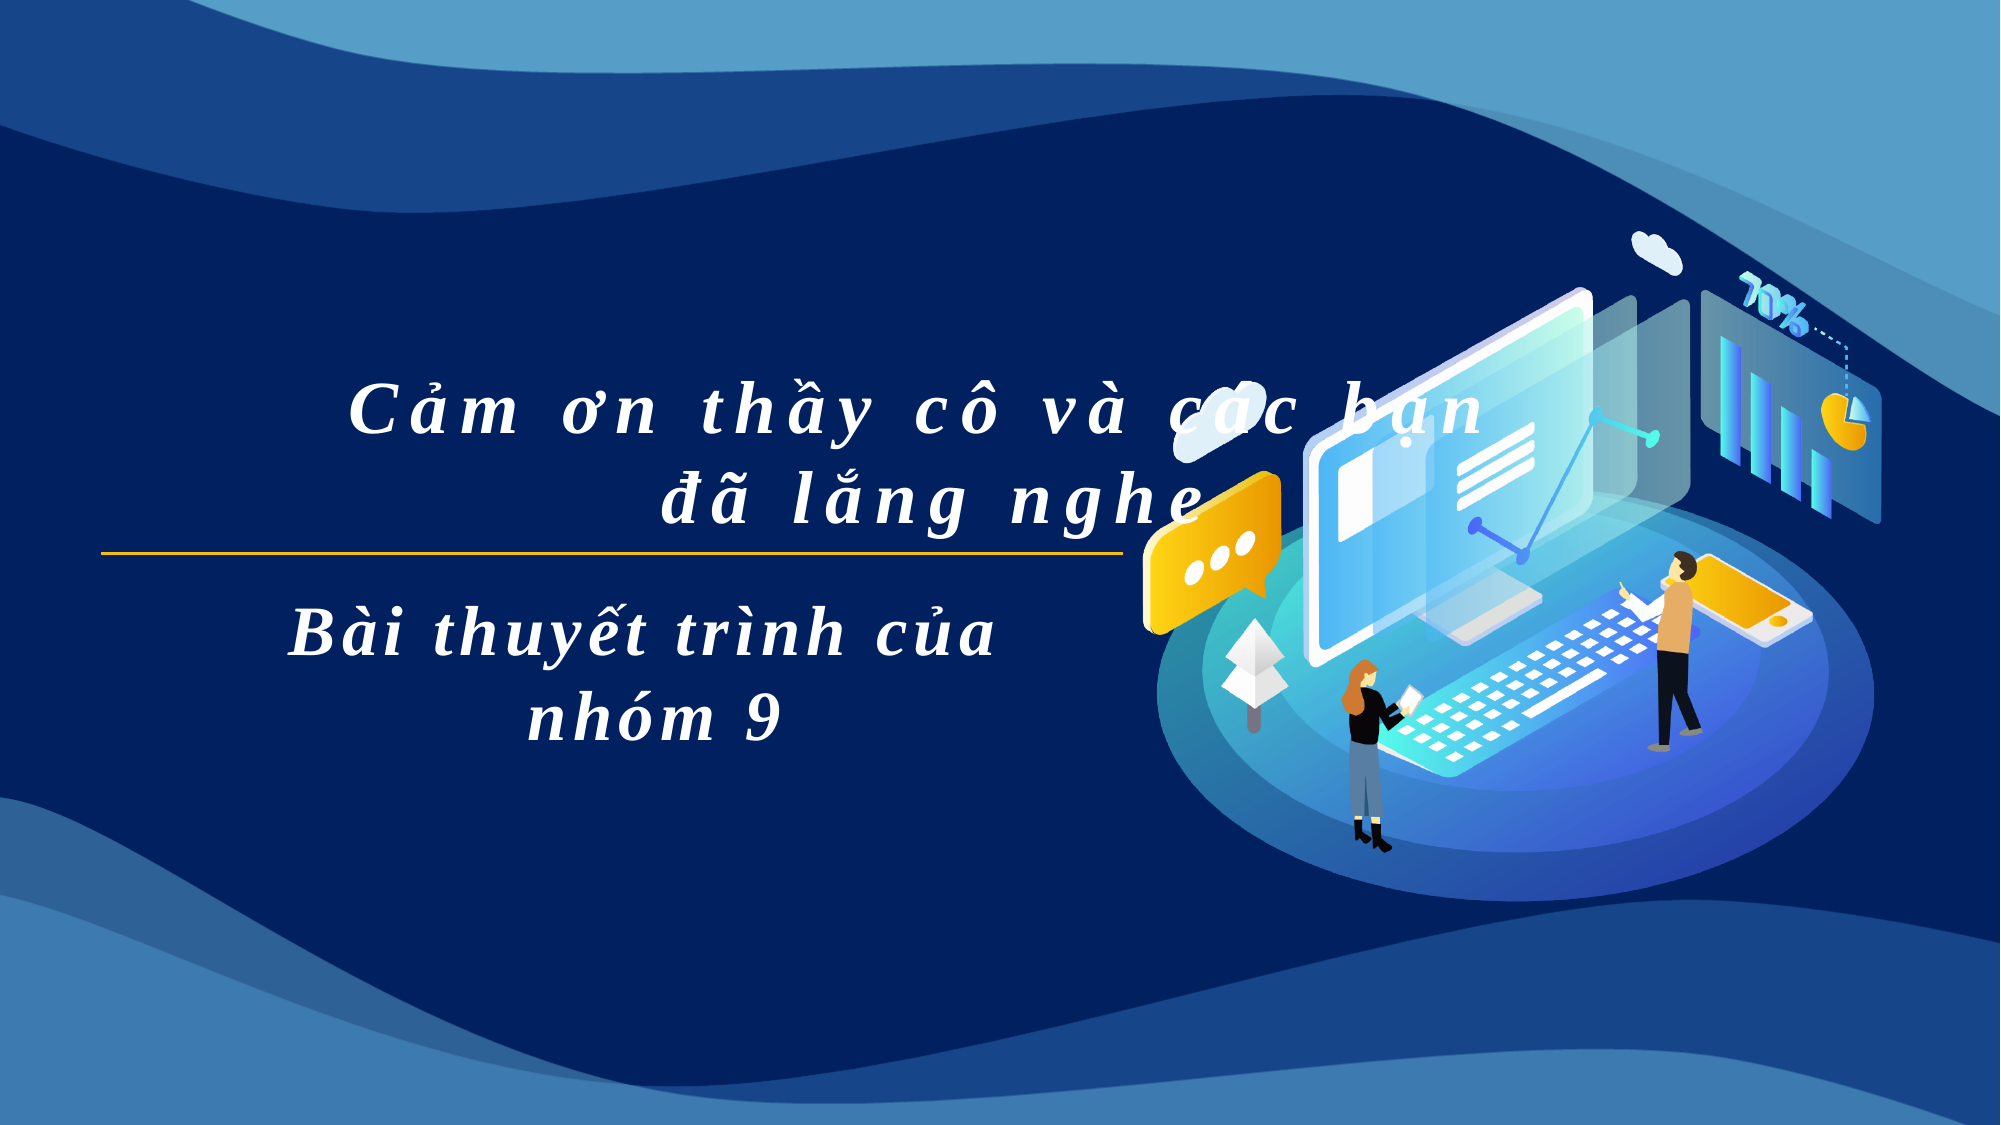

Cảm ơn thầy cô và các bạn
đã lắng nghe
Bài thuyết trình của
nhóm 9